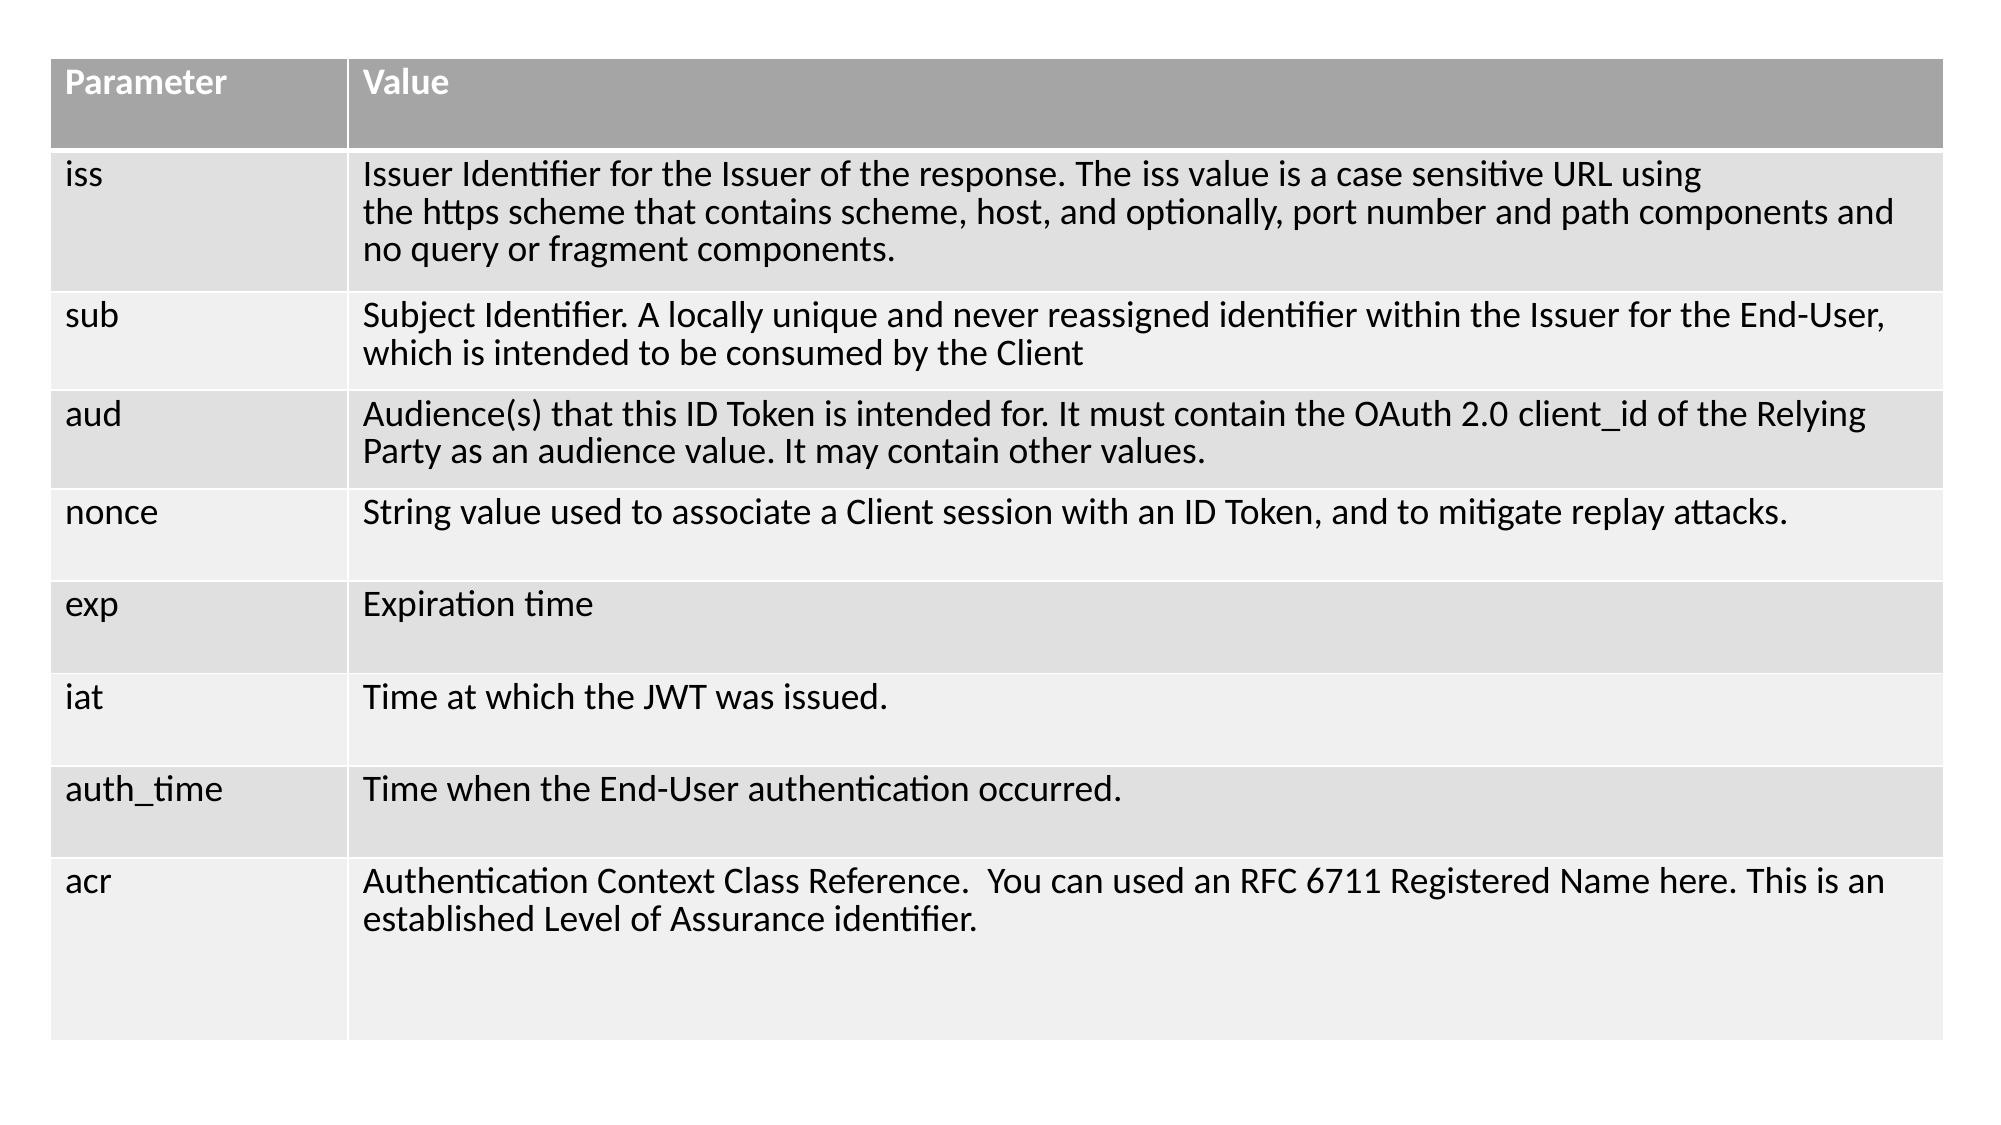

| Parameter | Value |
| --- | --- |
| iss | Issuer Identifier for the Issuer of the response. The iss value is a case sensitive URL using the https scheme that contains scheme, host, and optionally, port number and path components and no query or fragment components. |
| sub | Subject Identifier. A locally unique and never reassigned identifier within the Issuer for the End-User, which is intended to be consumed by the Client |
| aud | Audience(s) that this ID Token is intended for. It must contain the OAuth 2.0 client\_id of the Relying Party as an audience value. It may contain other values. |
| nonce | String value used to associate a Client session with an ID Token, and to mitigate replay attacks. |
| exp | Expiration time |
| iat | Time at which the JWT was issued. |
| auth\_time | Time when the End-User authentication occurred. |
| acr | Authentication Context Class Reference. You can used an RFC 6711 Registered Name here. This is an established Level of Assurance identifier. |